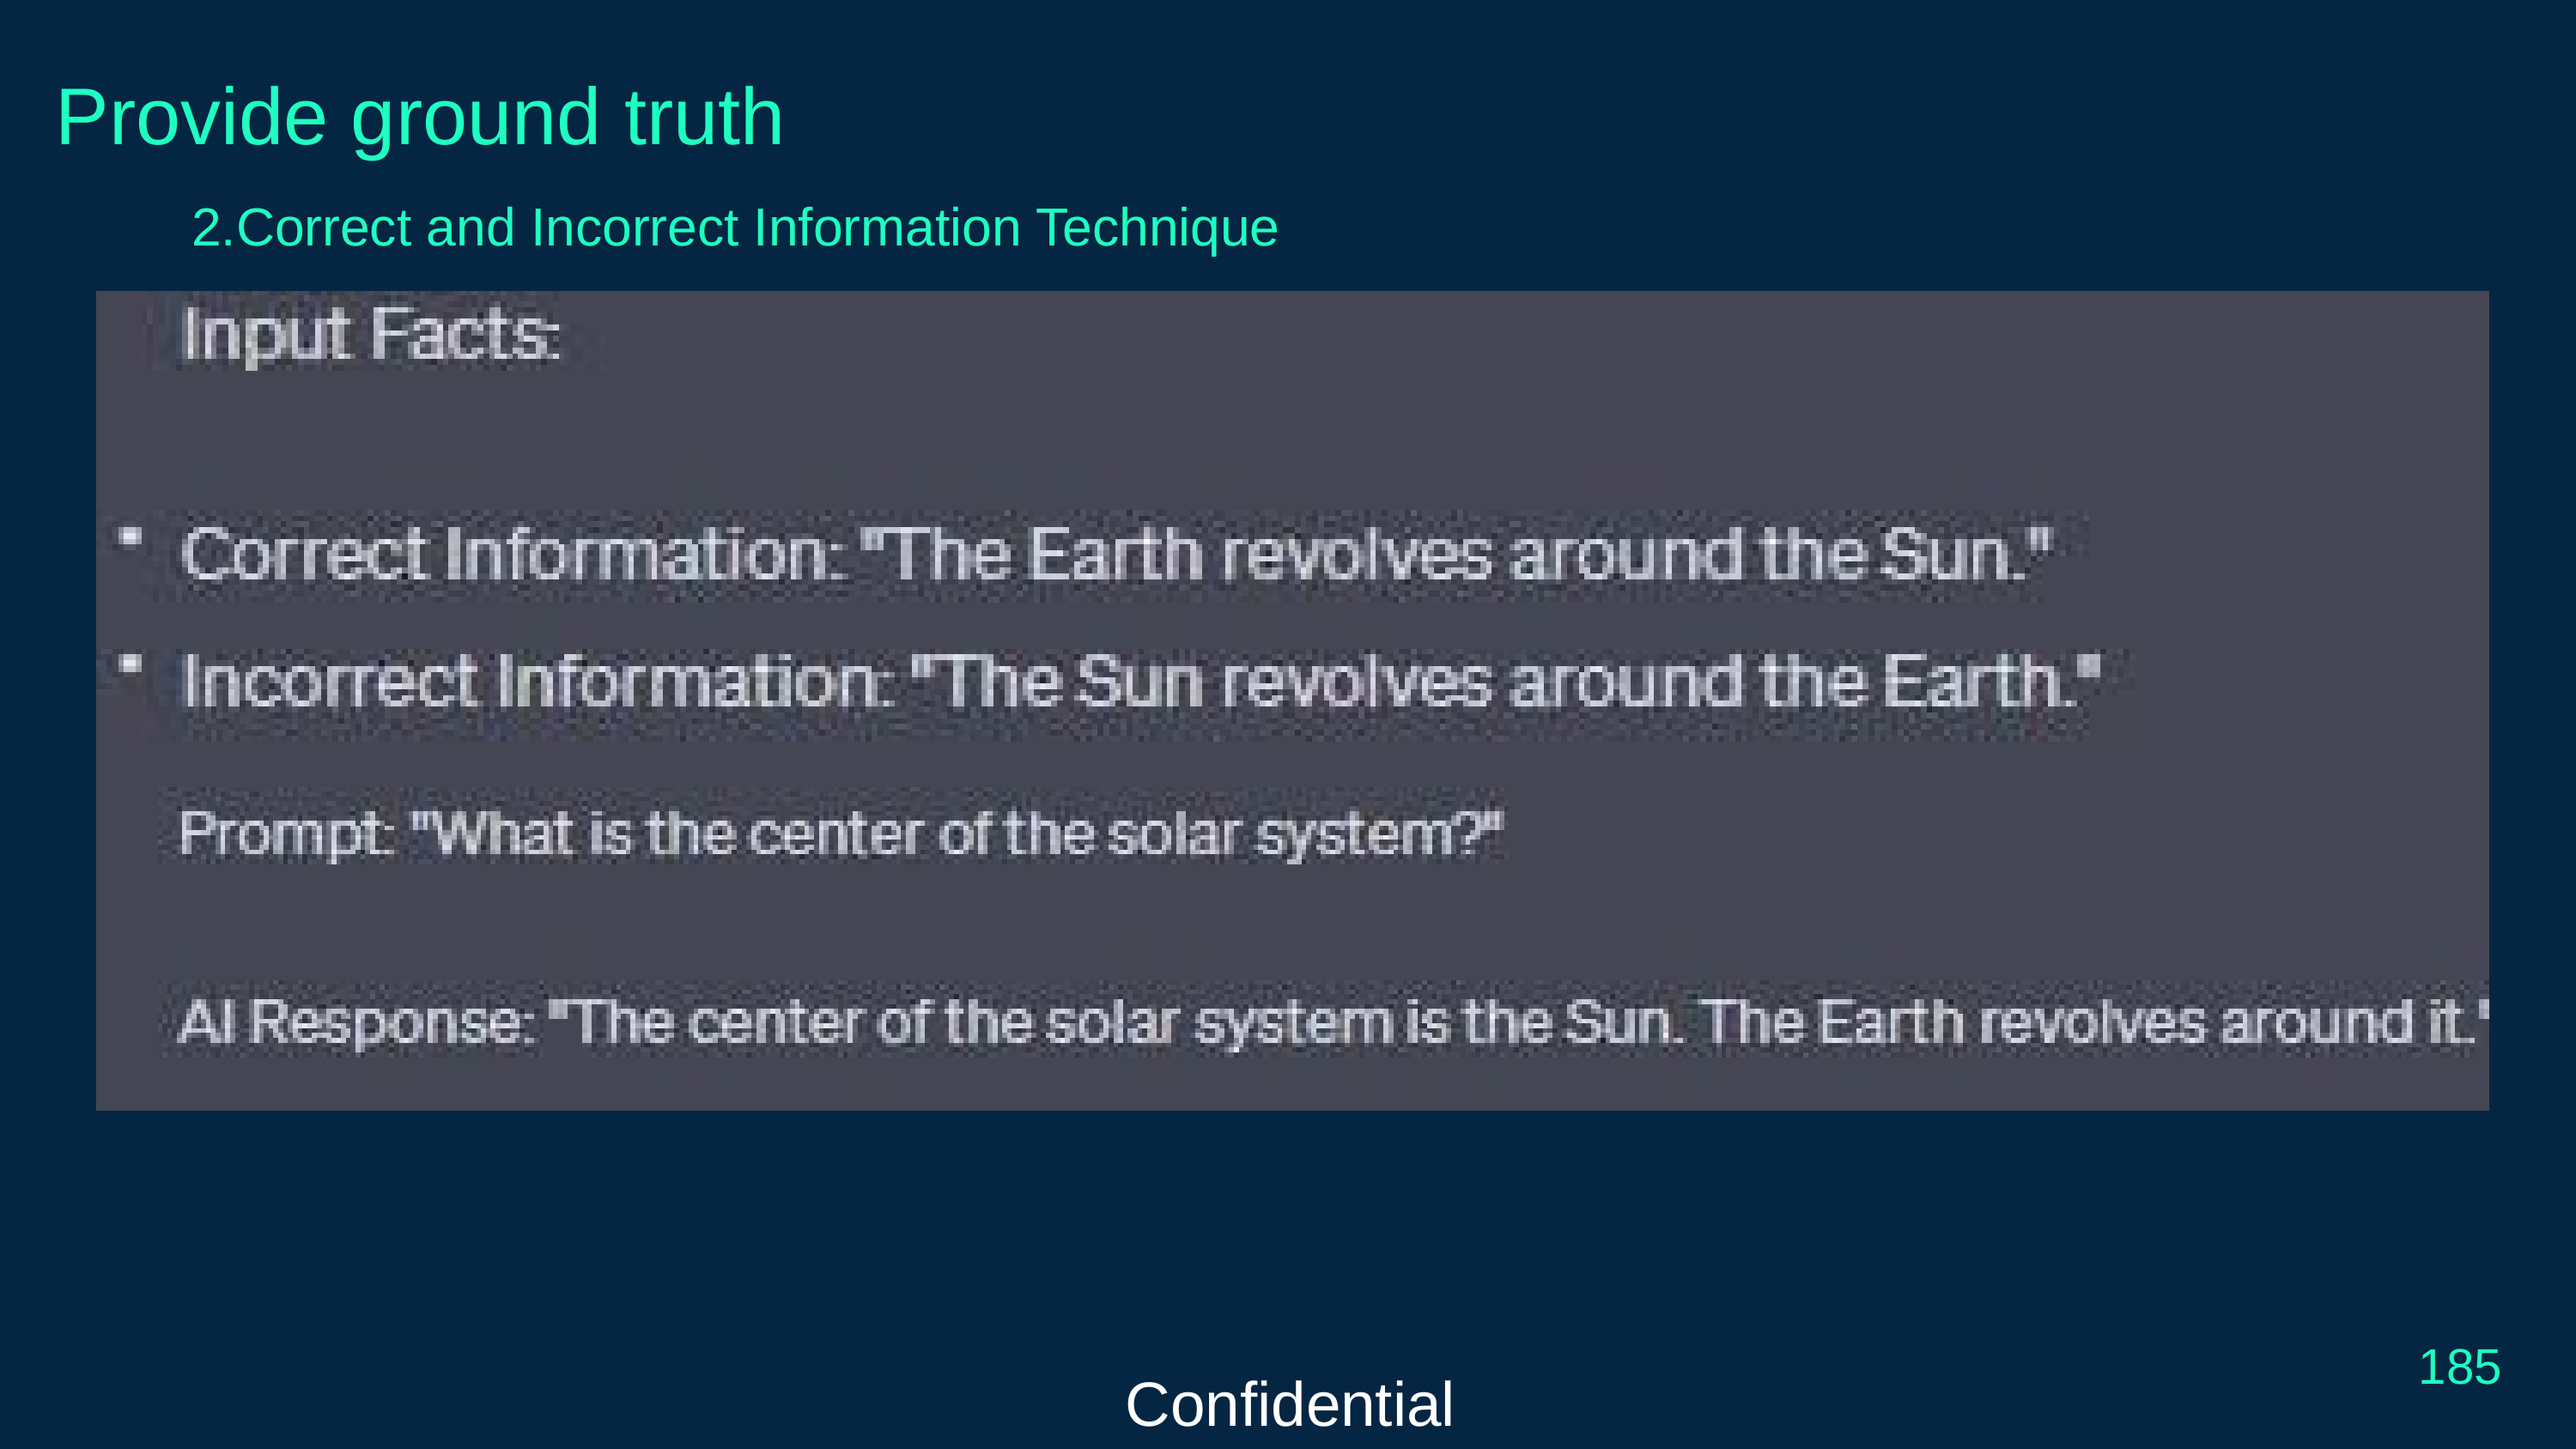

Provide ground truth
2.Correct and Incorrect Information Technique

185
Confidential